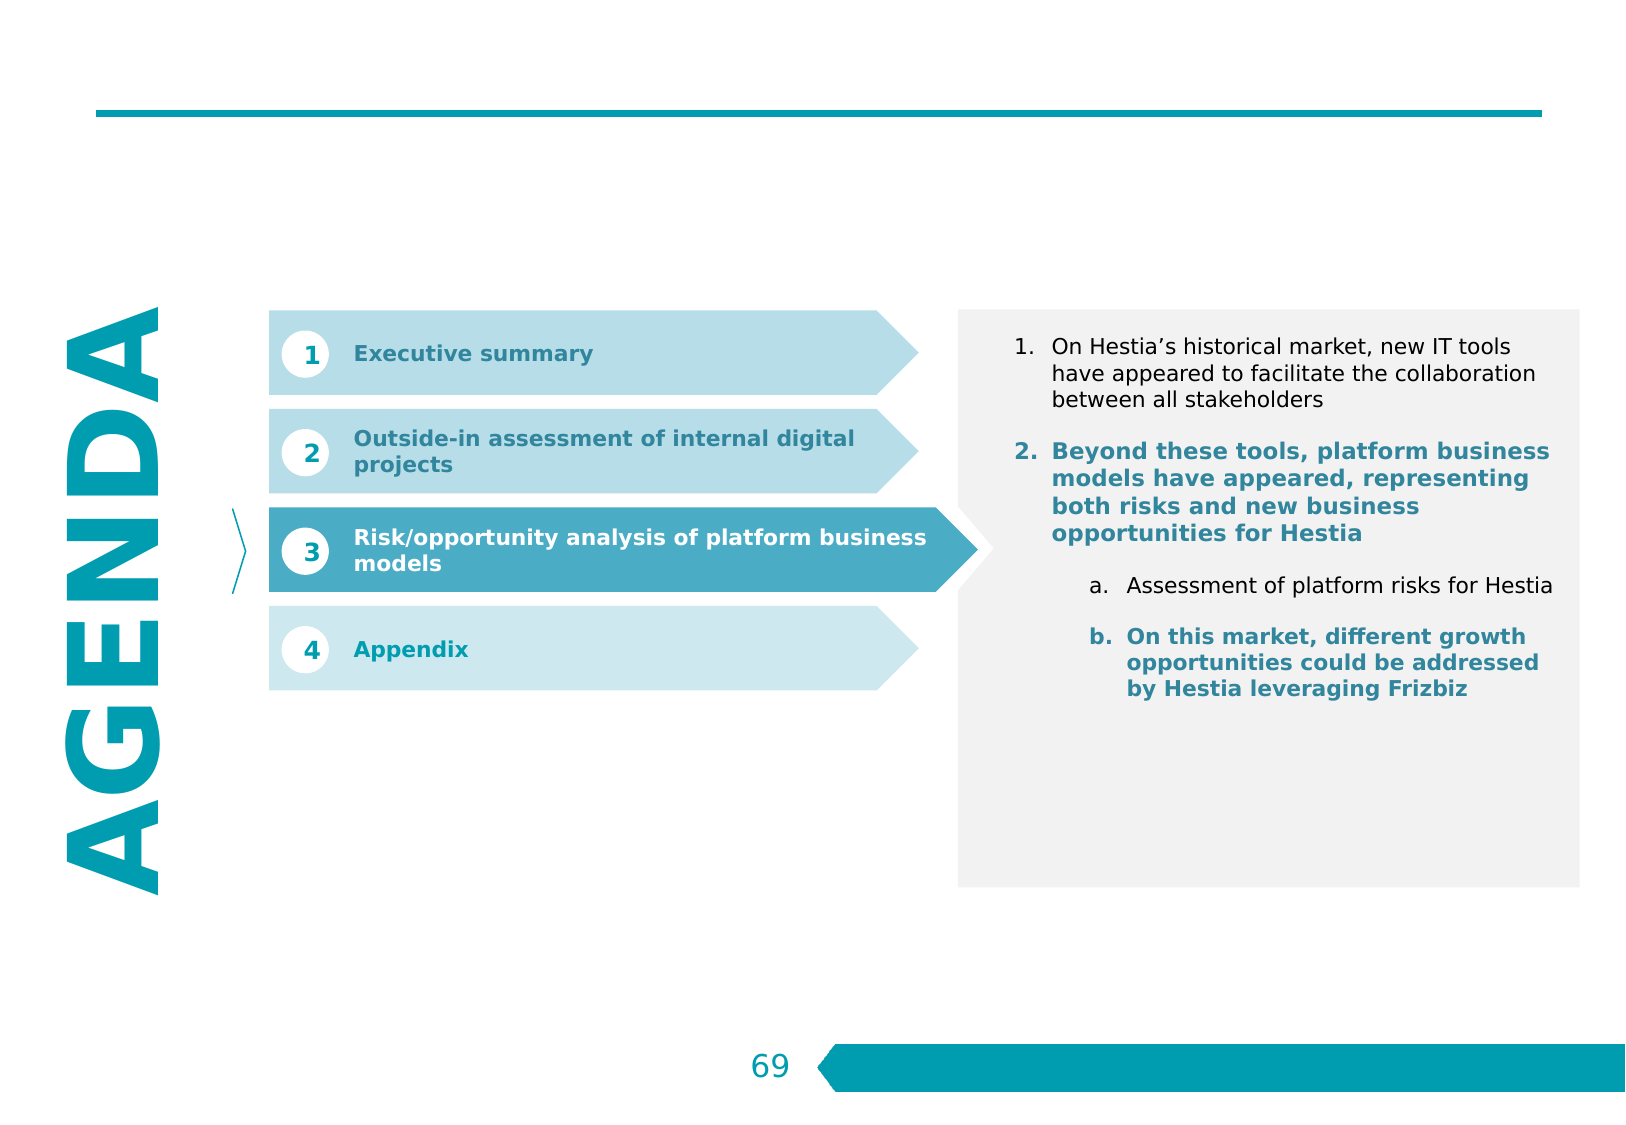

#
On Hestia’s historical market, new IT tools have appeared to facilitate the collaboration between all stakeholders
Beyond these tools, platform business models have appeared, representing both risks and new business opportunities for Hestia
Assessment of platform risks for Hestia
On this market, different growth opportunities could be addressed by Hestia leveraging Frizbiz
Executive summary
1
Outside-in assessment of internal digital projects
2
Risk/opportunity analysis of platform business models

AGENDA
3

Appendix
4